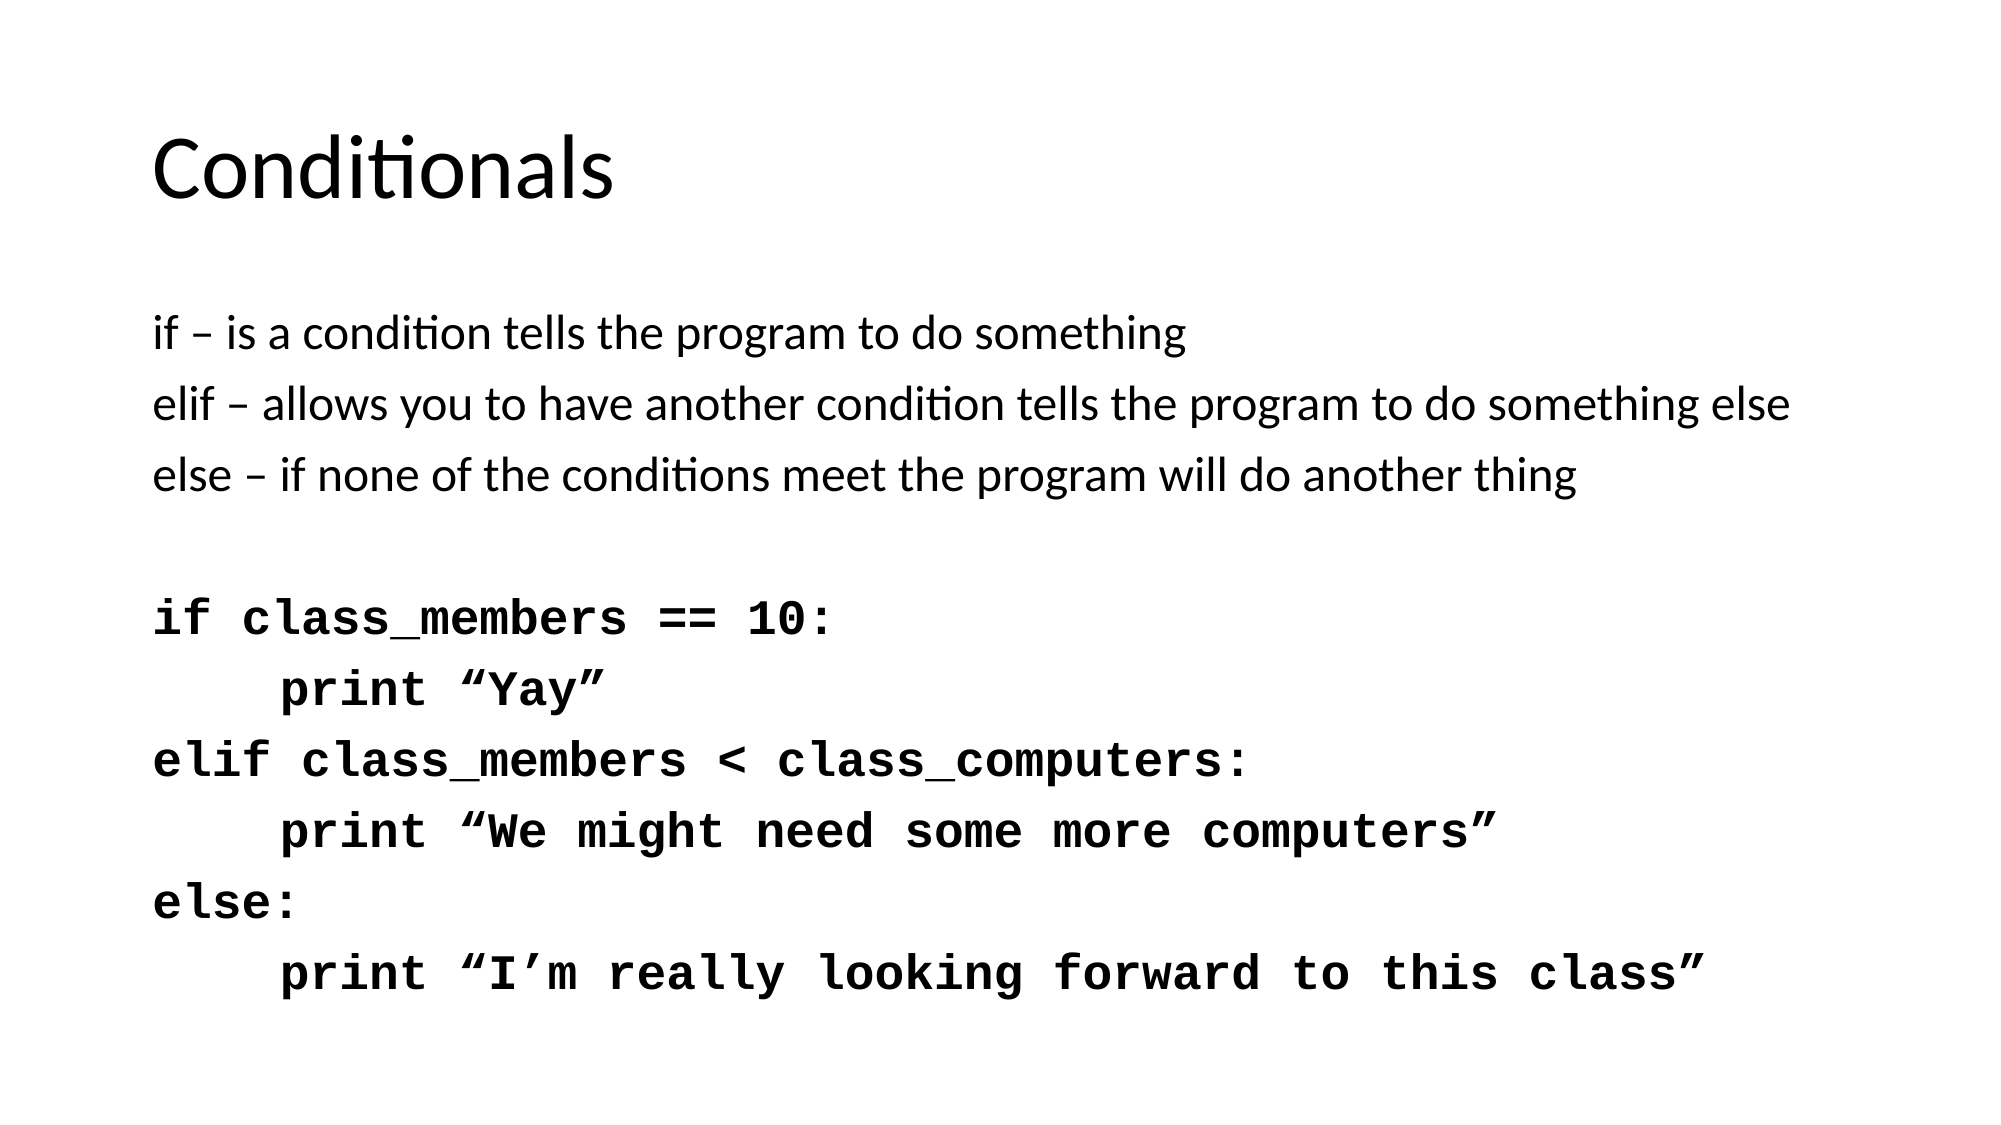

# Conditionals
if – is a condition tells the program to do something
elif – allows you to have another condition tells the program to do something else
else – if none of the conditions meet the program will do another thing

if class_members == 10:
	print “Yay”
elif class_members < class_computers:
	print “We might need some more computers”
else:
	print “I’m really looking forward to this class”